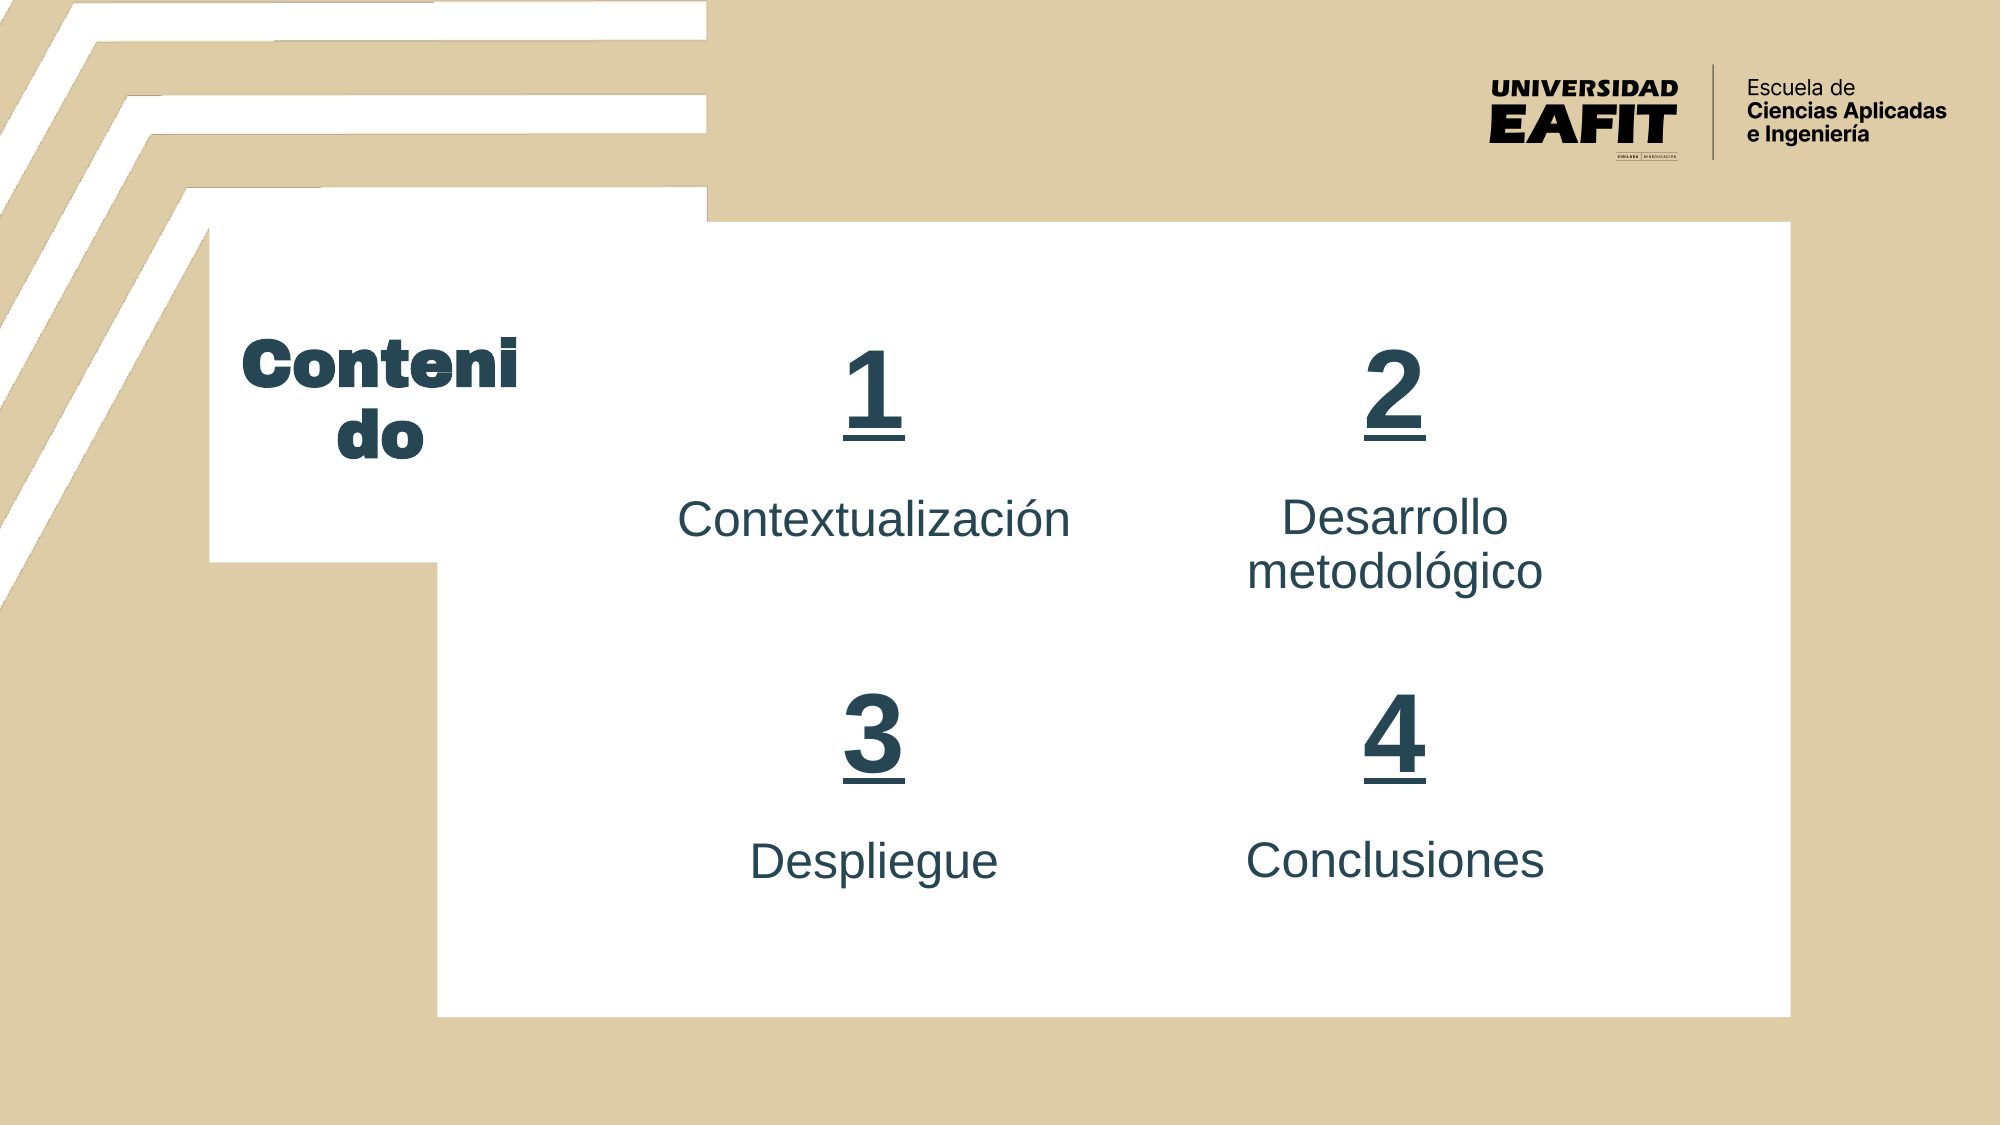

# Contenido
1
2
Desarrollo metodológico
Contextualización
3
4
Conclusiones
Despliegue